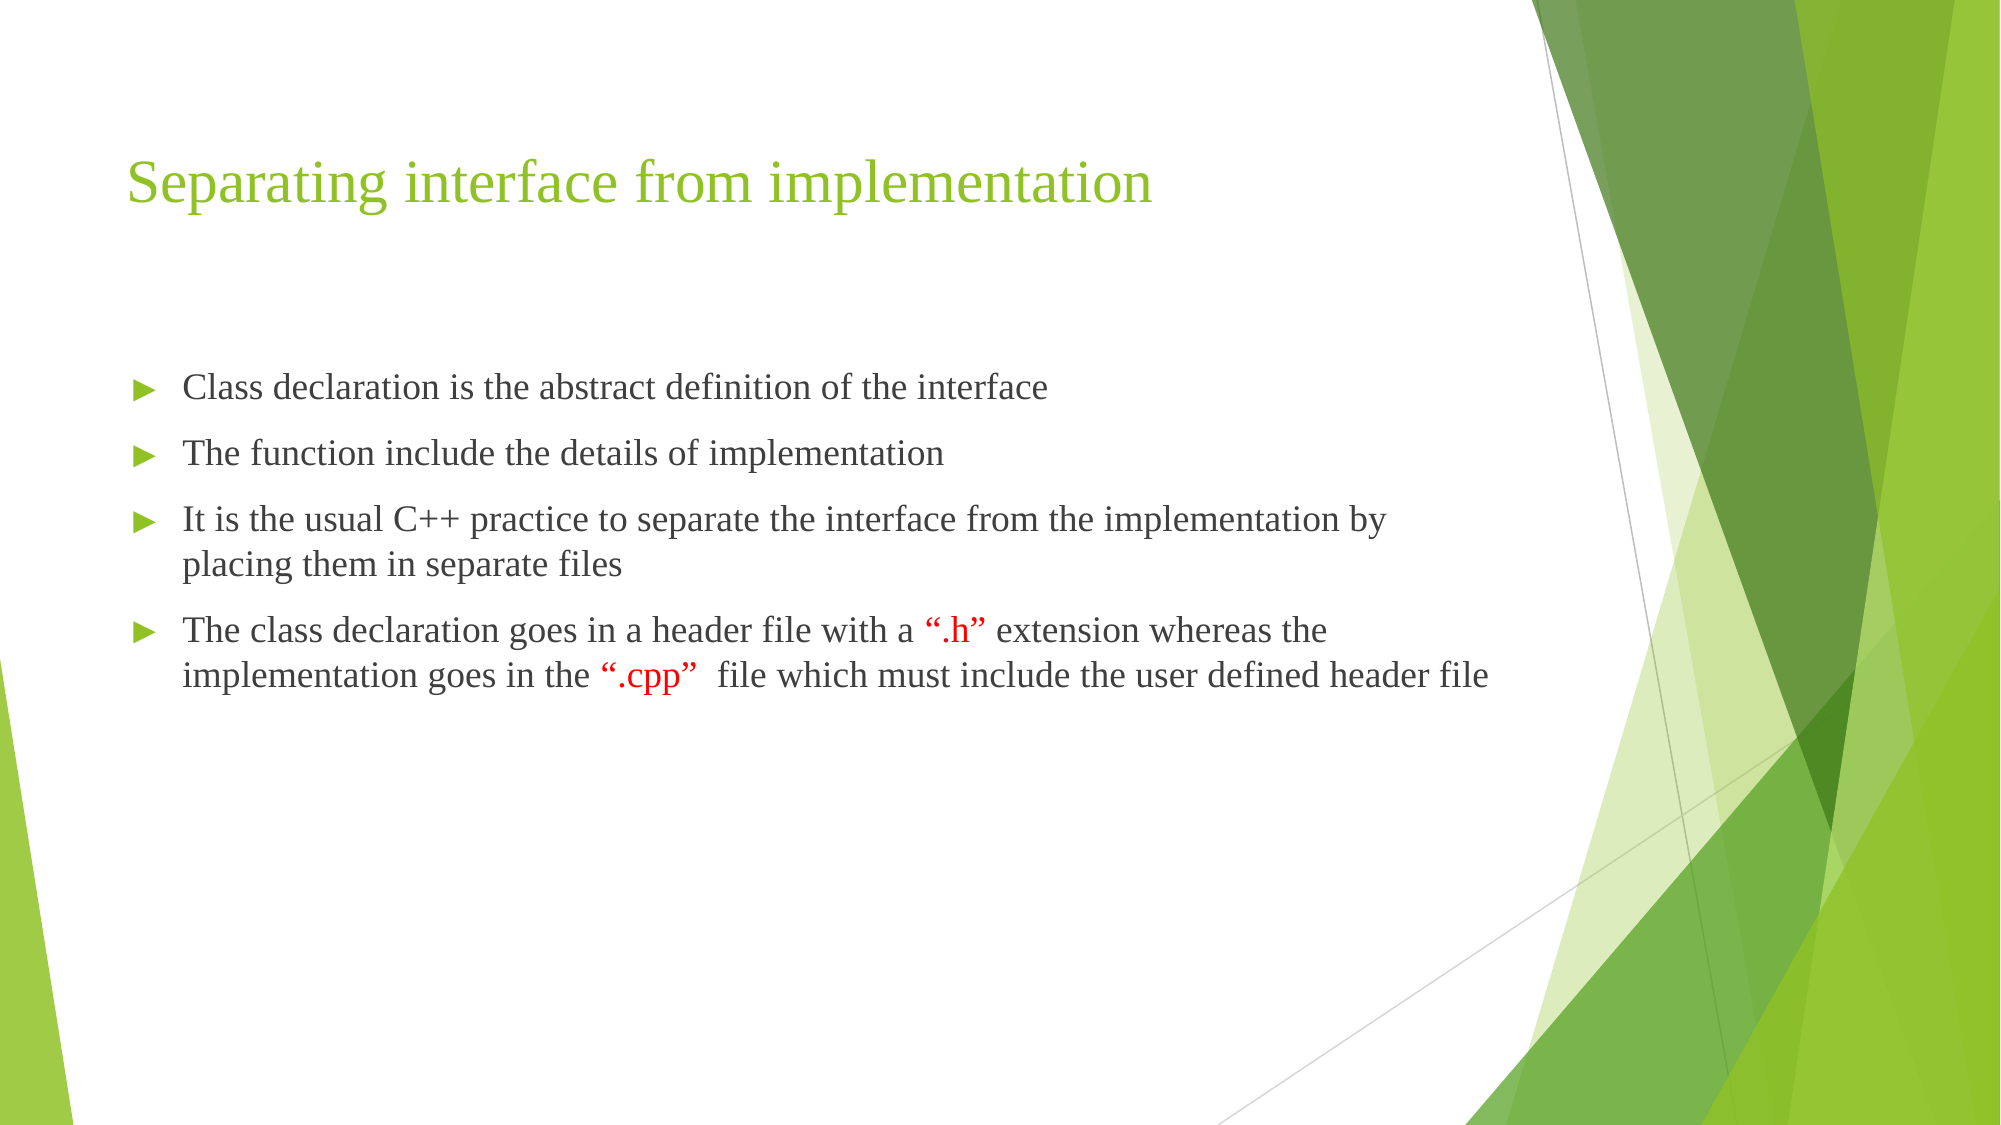

# Separating interface from implementation
Class declaration is the abstract definition of the interface
The function include the details of implementation
It is the usual C++ practice to separate the interface from the implementation by placing them in separate files
The class declaration goes in a header file with a “.h” extension whereas the implementation goes in the “.cpp”  file which must include the user defined header file